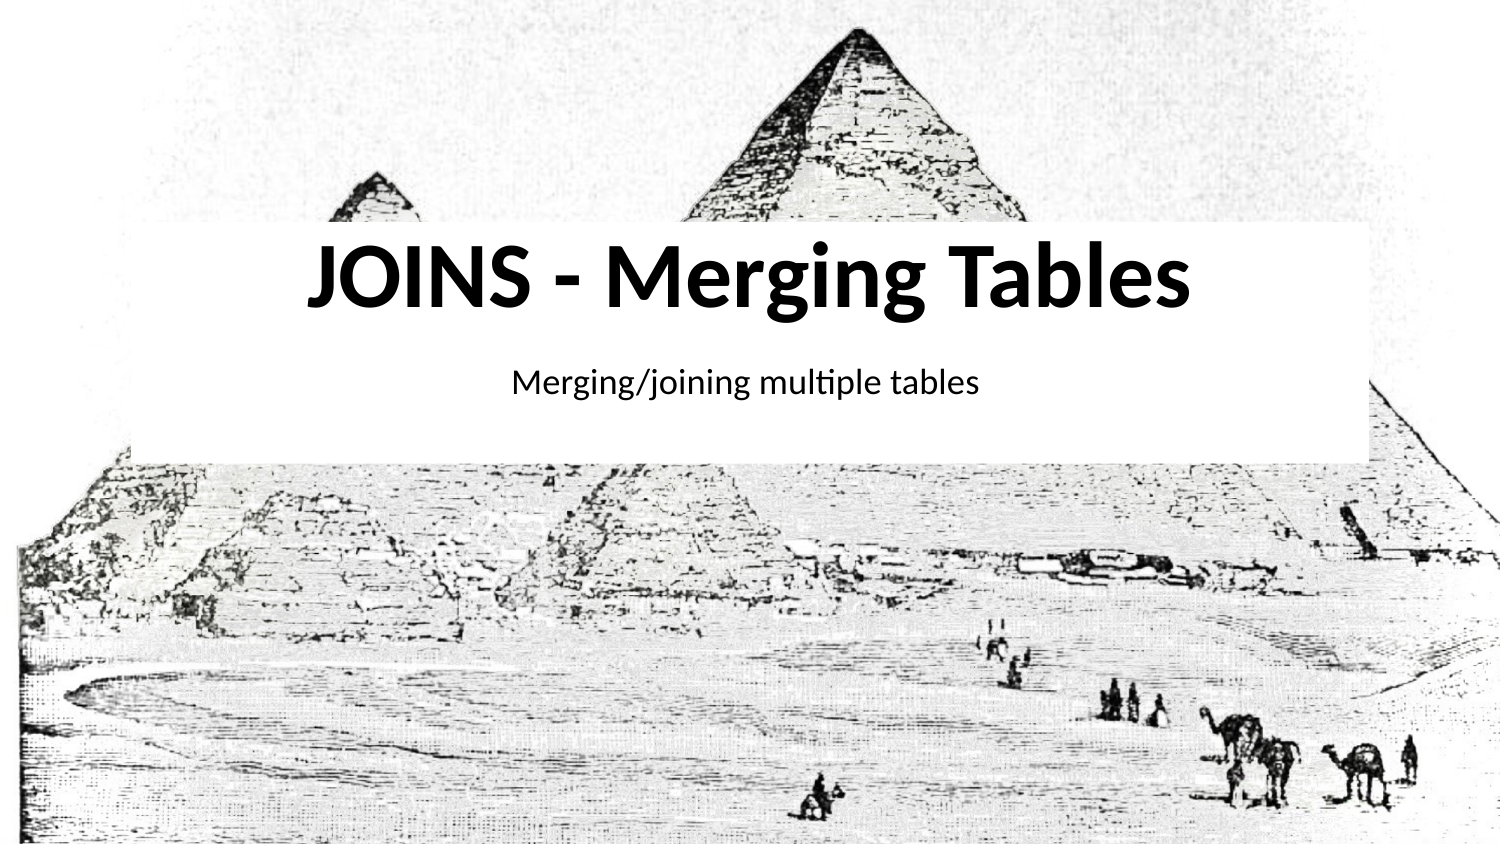

# JOINS - Merging Tables Merging/joining multiple tables